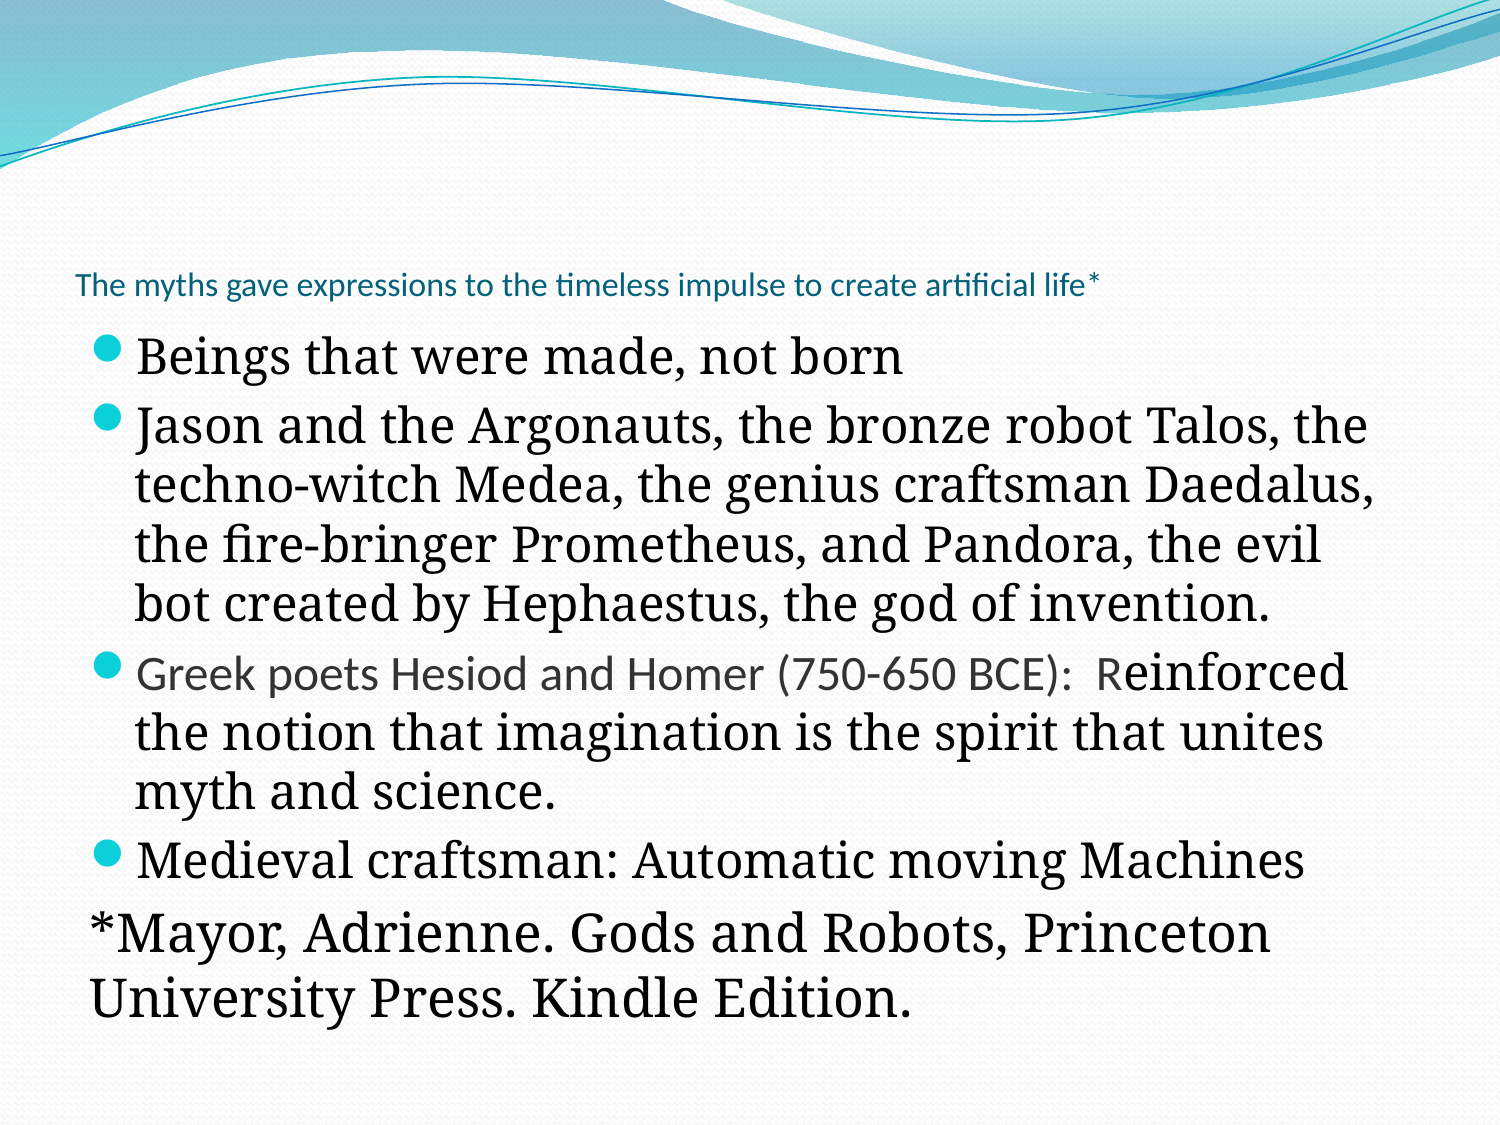

# The myths gave expressions to the timeless impulse to create artificial life*
Beings that were made, not born
Jason and the Argonauts, the bronze robot Talos, the techno-witch Medea, the genius craftsman Daedalus, the fire-bringer Prometheus, and Pandora, the evil bot created by Hephaestus, the god of invention.
Greek poets Hesiod and Homer (750-650 BCE):  Reinforced the notion that imagination is the spirit that unites myth and science.
Medieval craftsman: Automatic moving Machines
*Mayor, Adrienne. Gods and Robots, Princeton University Press. Kindle Edition.